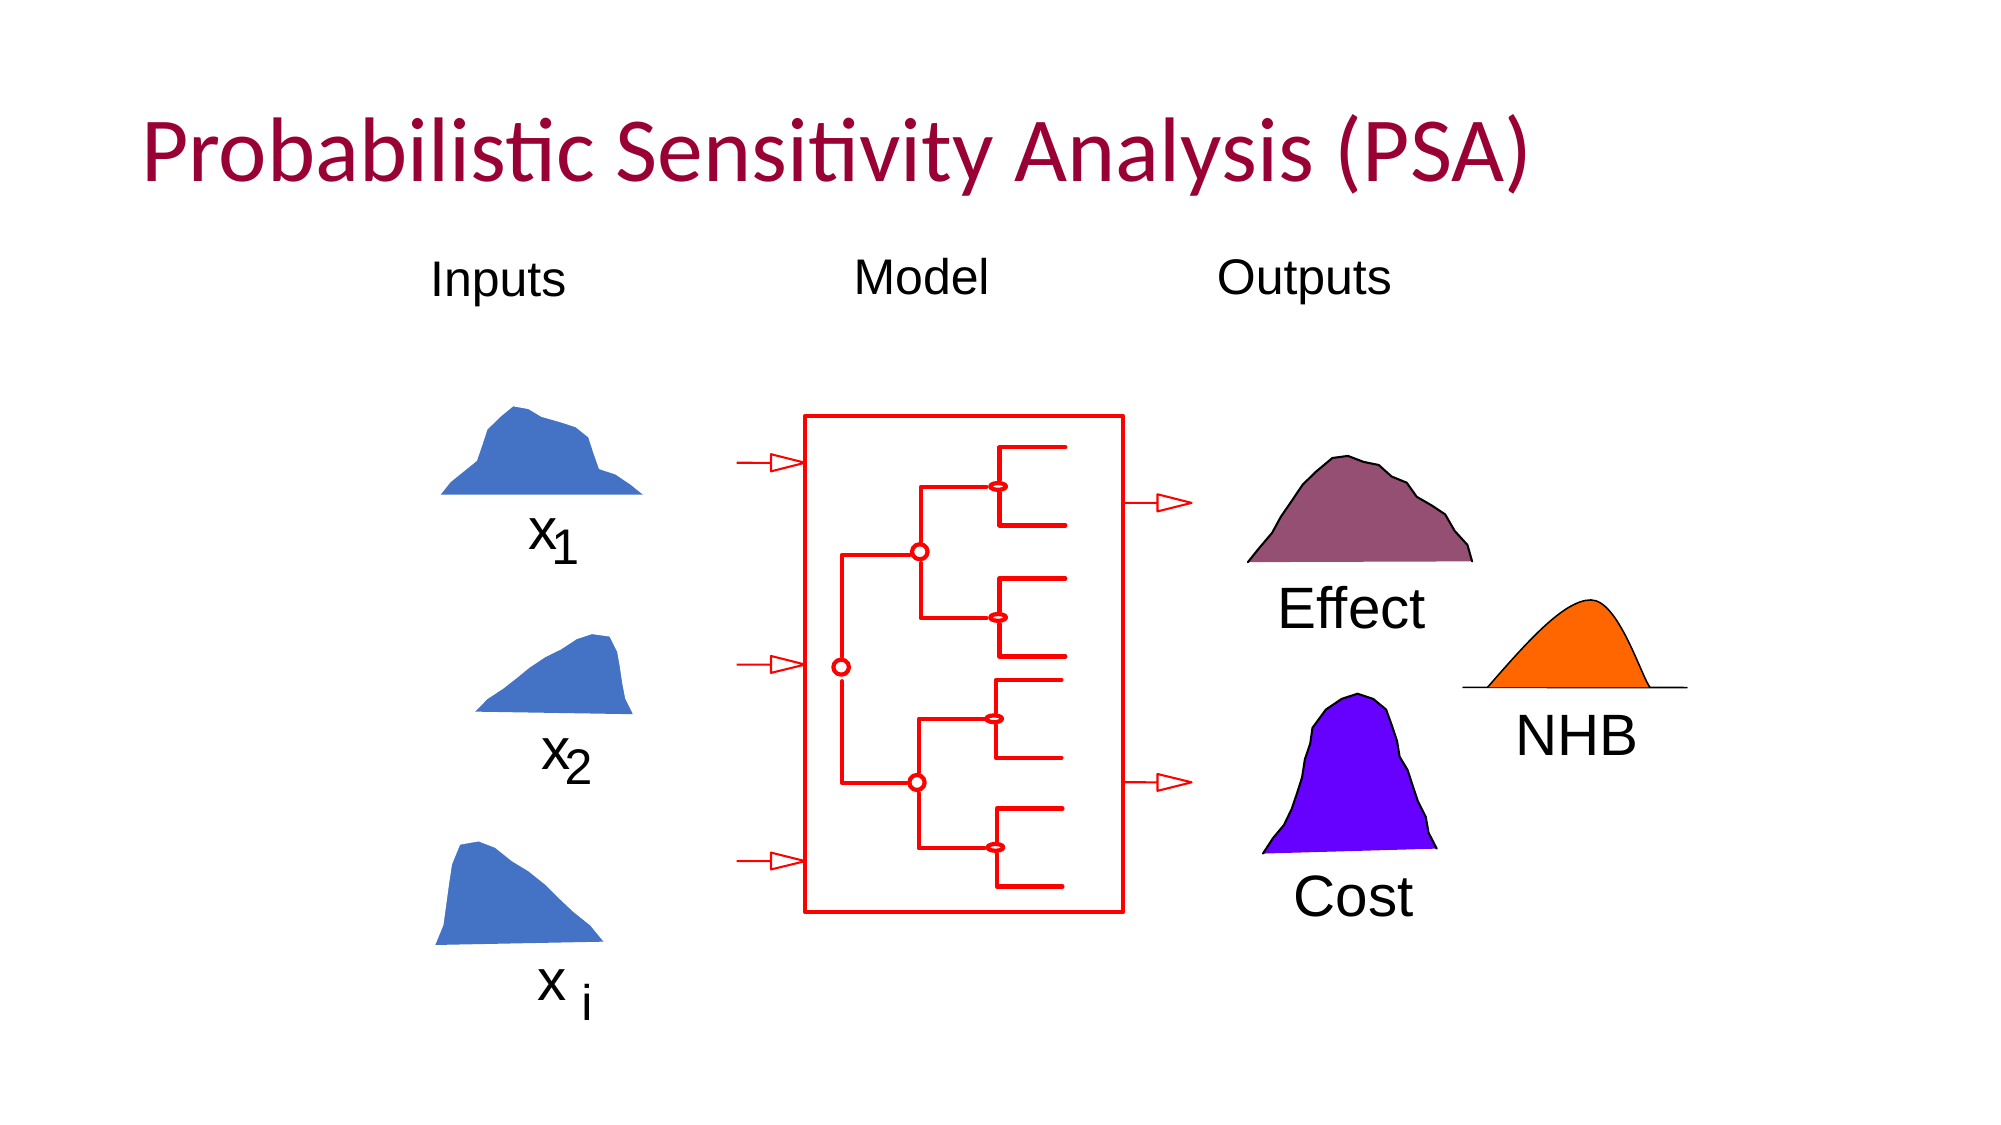

# Probabilistic Sensitivity Analysis (PSA)
Model

Outputs

Effect

Cost

NHB

Inputs

x

1

x

2

x

i